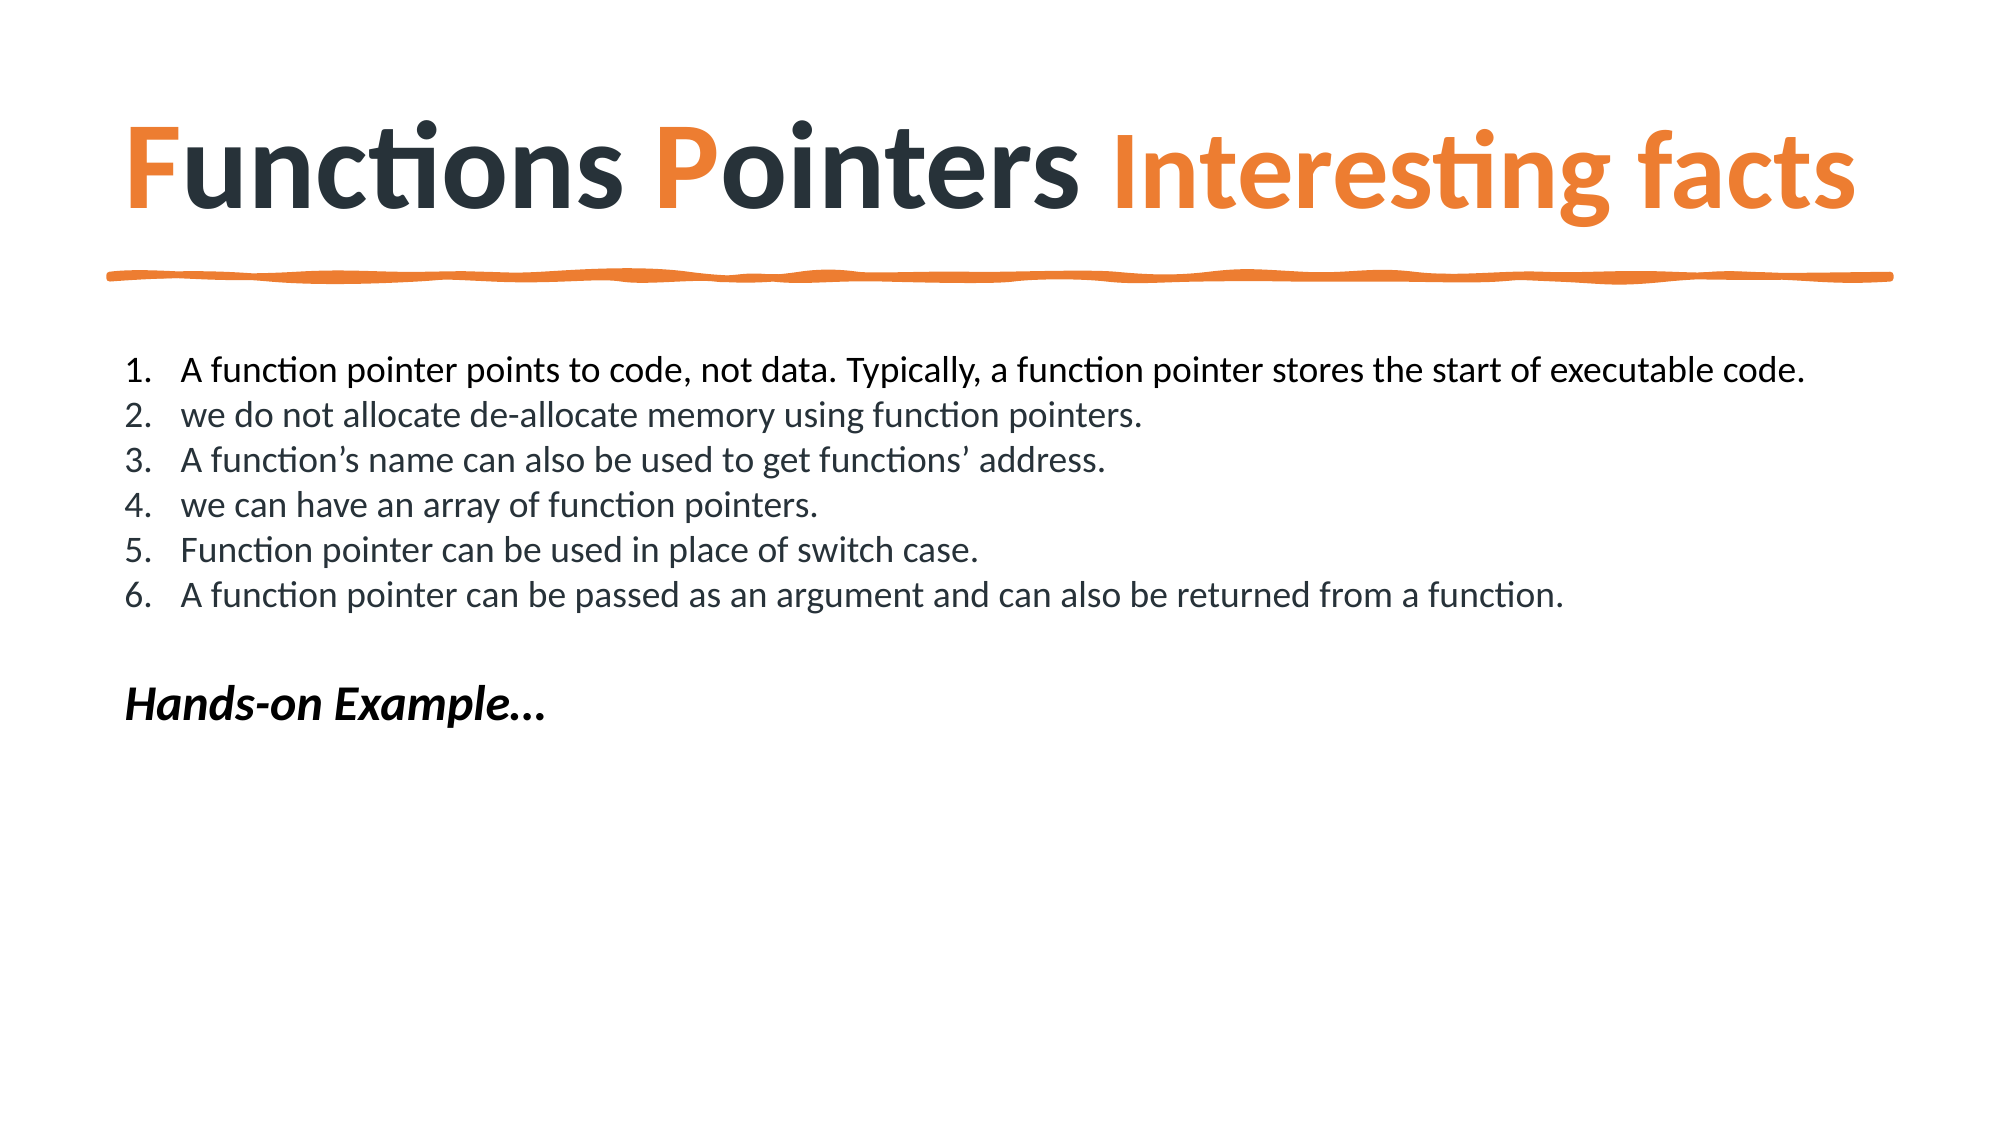

# Functions Pointers Interesting facts

A function pointer points to code, not data. Typically, a function pointer stores the start of executable code.
we do not allocate de-allocate memory using function pointers.
A function’s name can also be used to get functions’ address.
we can have an array of function pointers.
Function pointer can be used in place of switch case.
A function pointer can be passed as an argument and can also be returned from a function.
Hands-on Example…